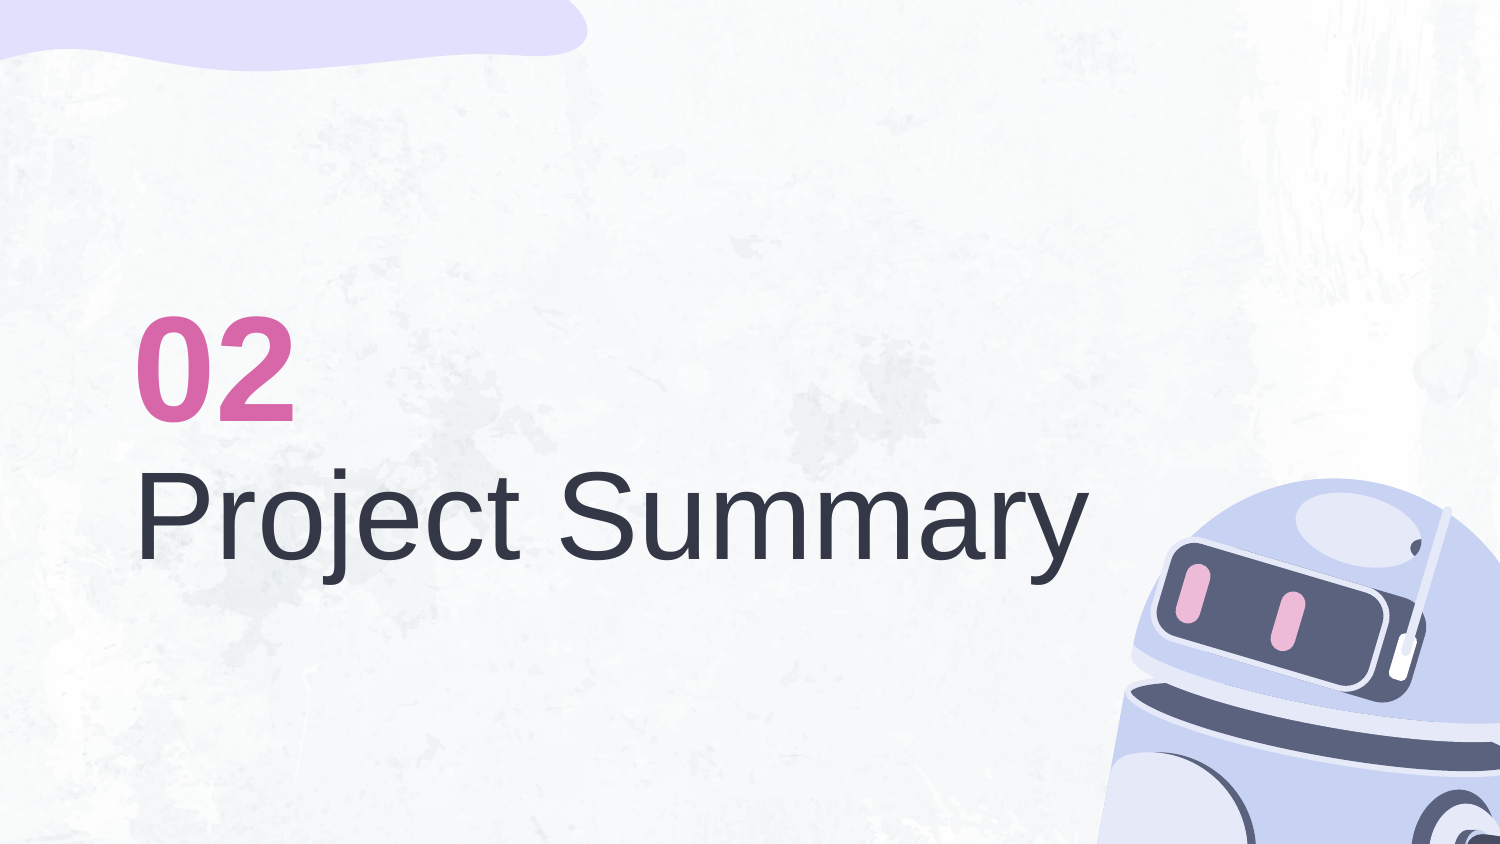

01

Introduction

The Project Focuses On
02
GOAL
Build a deep learning system that predicts the future 3D pose of pedestrians using real-world image sequences.

# Project Summary